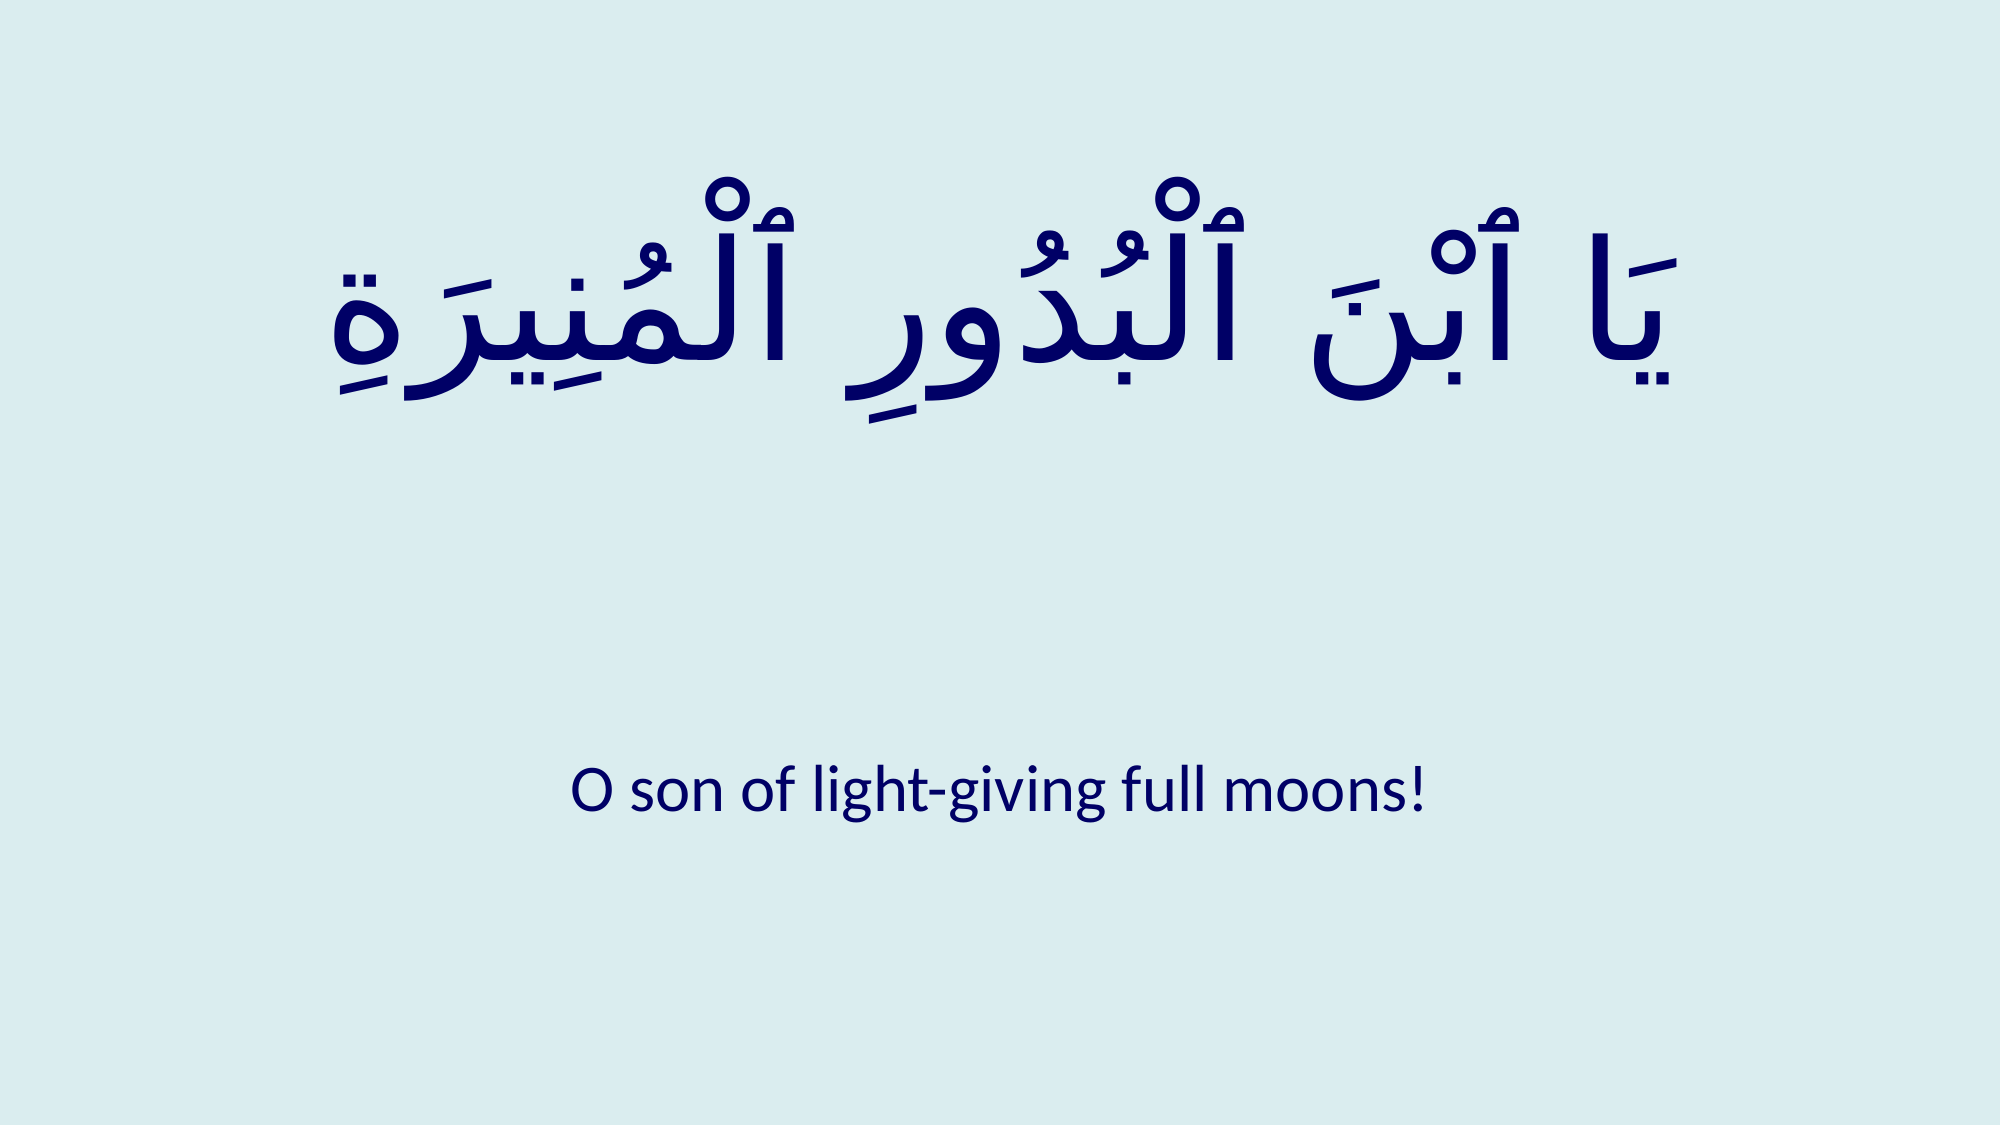

# يَا ٱبْنَ ٱلْبُدُورِ ٱلْمُنِيرَةِ
O son of light-giving full moons!